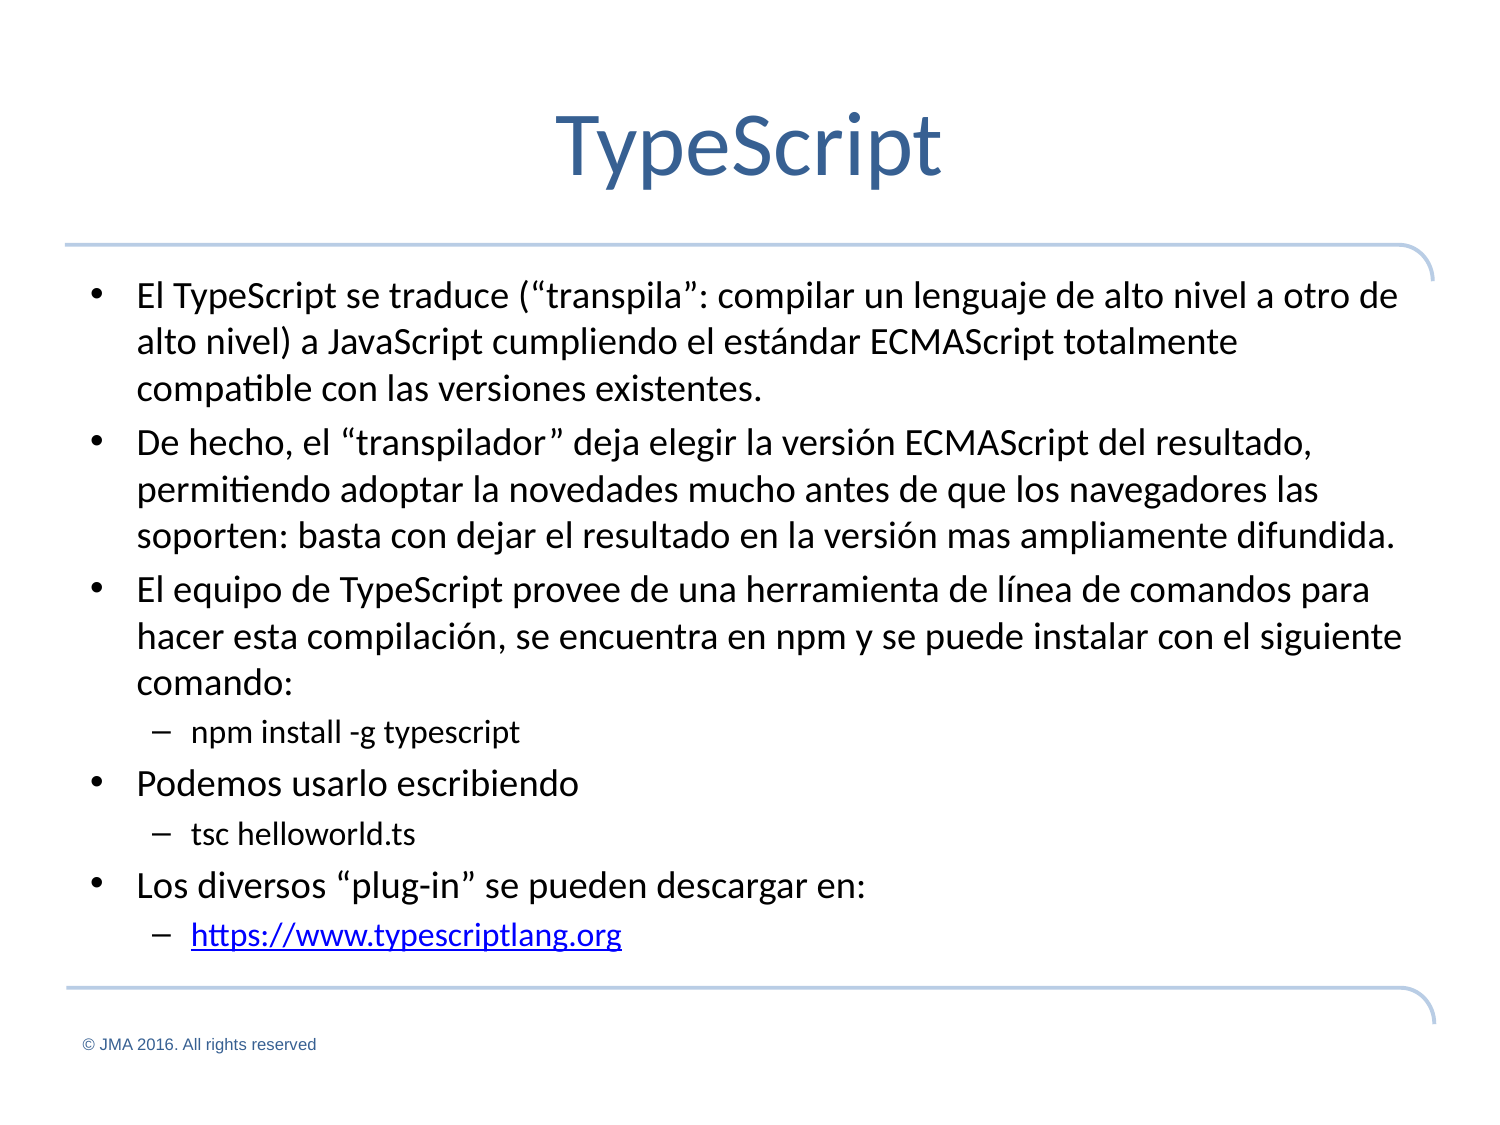

# TypeScript
El TypeScript se traduce (“transpila”: compilar un lenguaje de alto nivel a otro de alto nivel) a JavaScript cumpliendo el estándar ECMAScript totalmente compatible con las versiones existentes.
De hecho, el “transpilador” deja elegir la versión ECMAScript del resultado, permitiendo adoptar la novedades mucho antes de que los navegadores las soporten: basta con dejar el resultado en la versión mas ampliamente difundida.
El equipo de TypeScript provee de una herramienta de línea de comandos para hacer esta compilación, se encuentra en npm y se puede instalar con el siguiente comando:
npm install -g typescript
Podemos usarlo escribiendo
tsc helloworld.ts
Los diversos “plug-in” se pueden descargar en:
https://www.typescriptlang.org